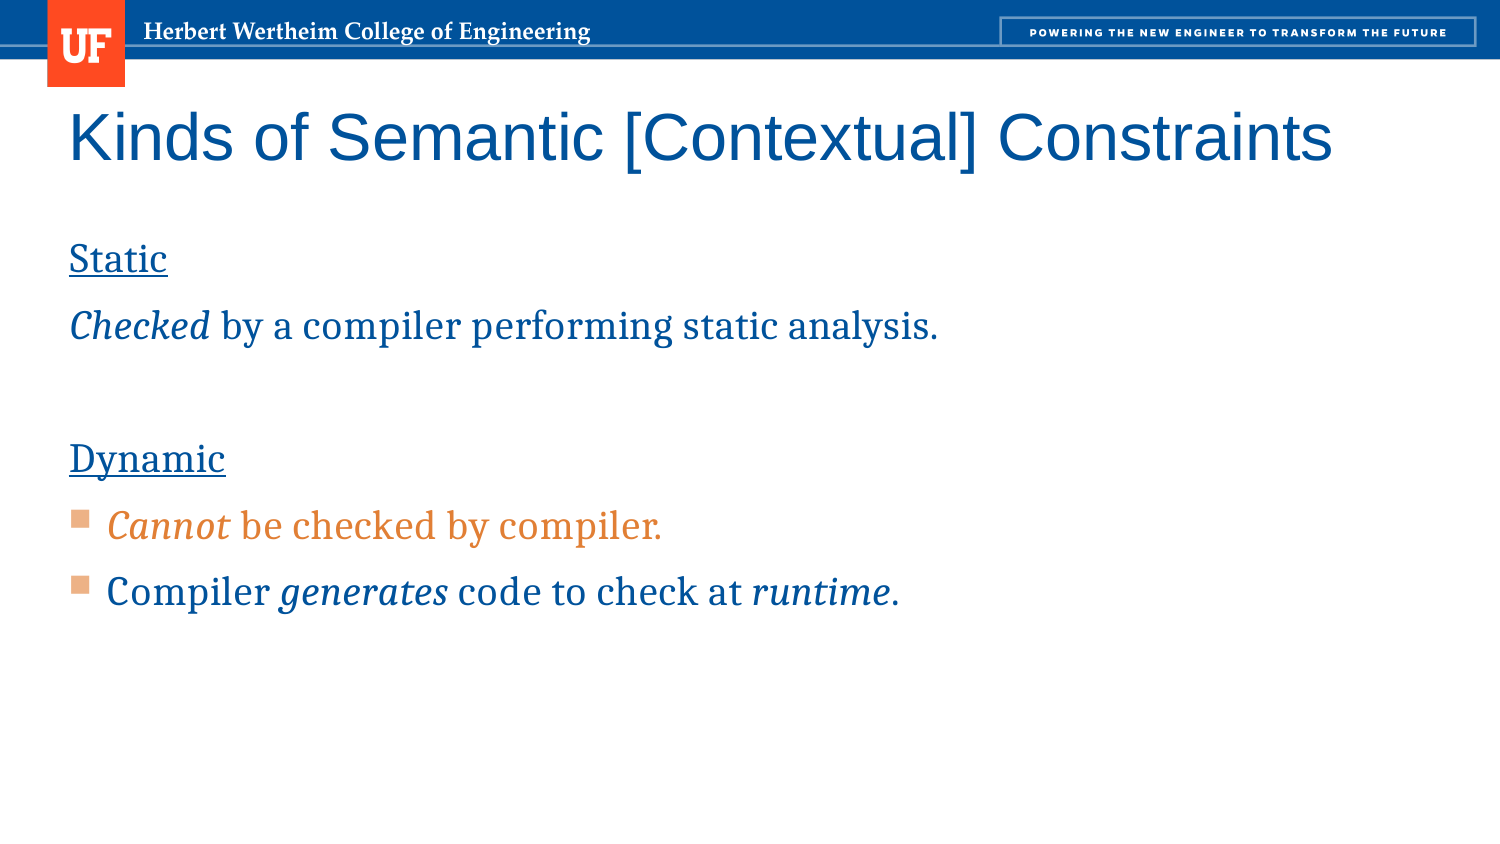

# Kinds of Semantic [Contextual] Constraints
Static
Checked by a compiler performing static analysis.

Dynamic
Cannot be checked by compiler.
Compiler generates code to check at runtime.